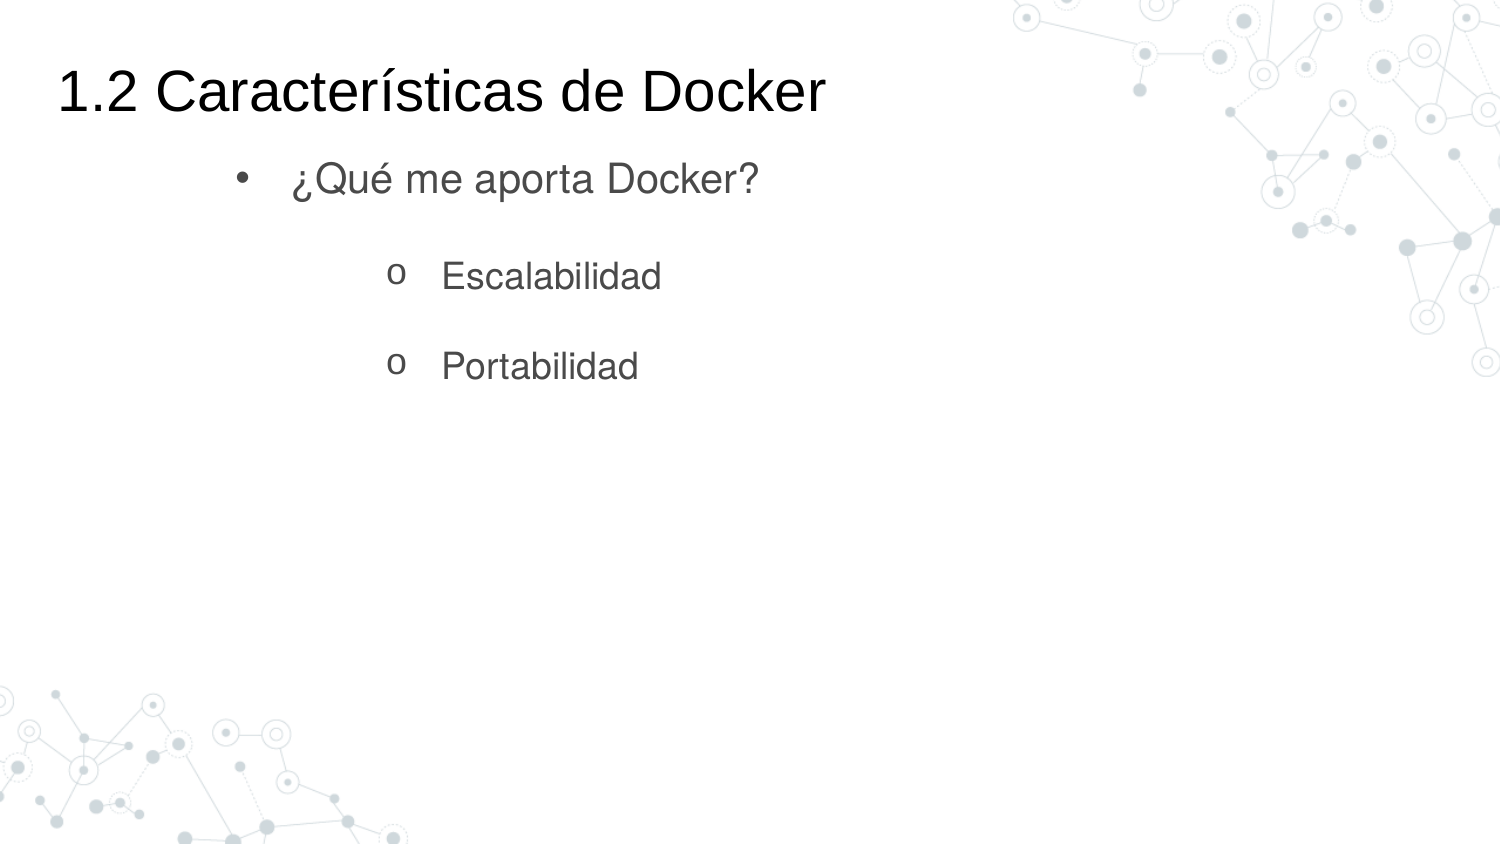

1.2 Características de Docker

¿Qué me aporta Docker?

Escalabilidad

Portabilidad